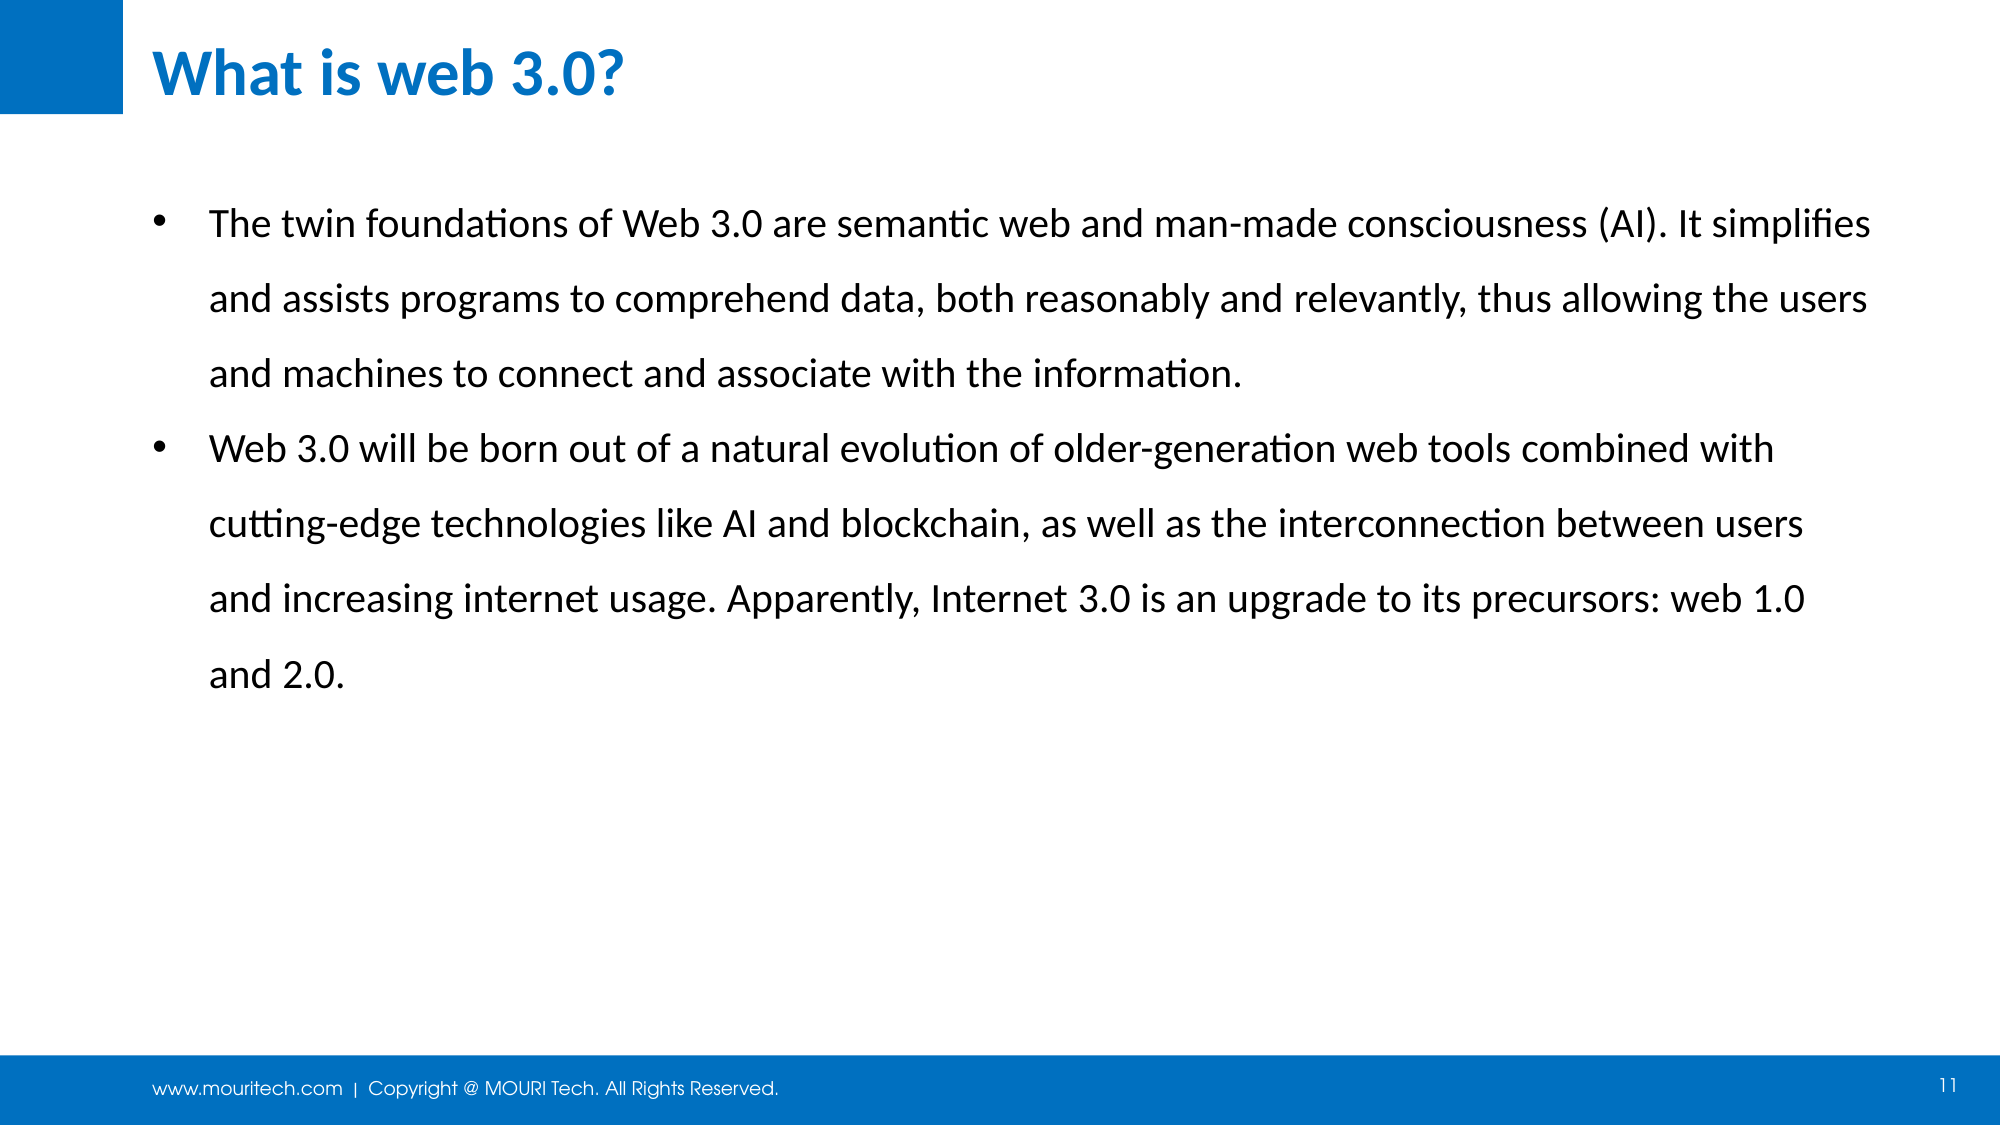

# What is web 3.0?
The twin foundations of Web 3.0 are semantic web and man-made consciousness (AI). It simplifies and assists programs to comprehend data, both reasonably and relevantly, thus allowing the users and machines to connect and associate with the information.
Web 3.0 will be born out of a natural evolution of older-generation web tools combined with cutting-edge technologies like AI and blockchain, as well as the interconnection between users and increasing internet usage. Apparently, Internet 3.0 is an upgrade to its precursors: web 1.0 and 2.0.